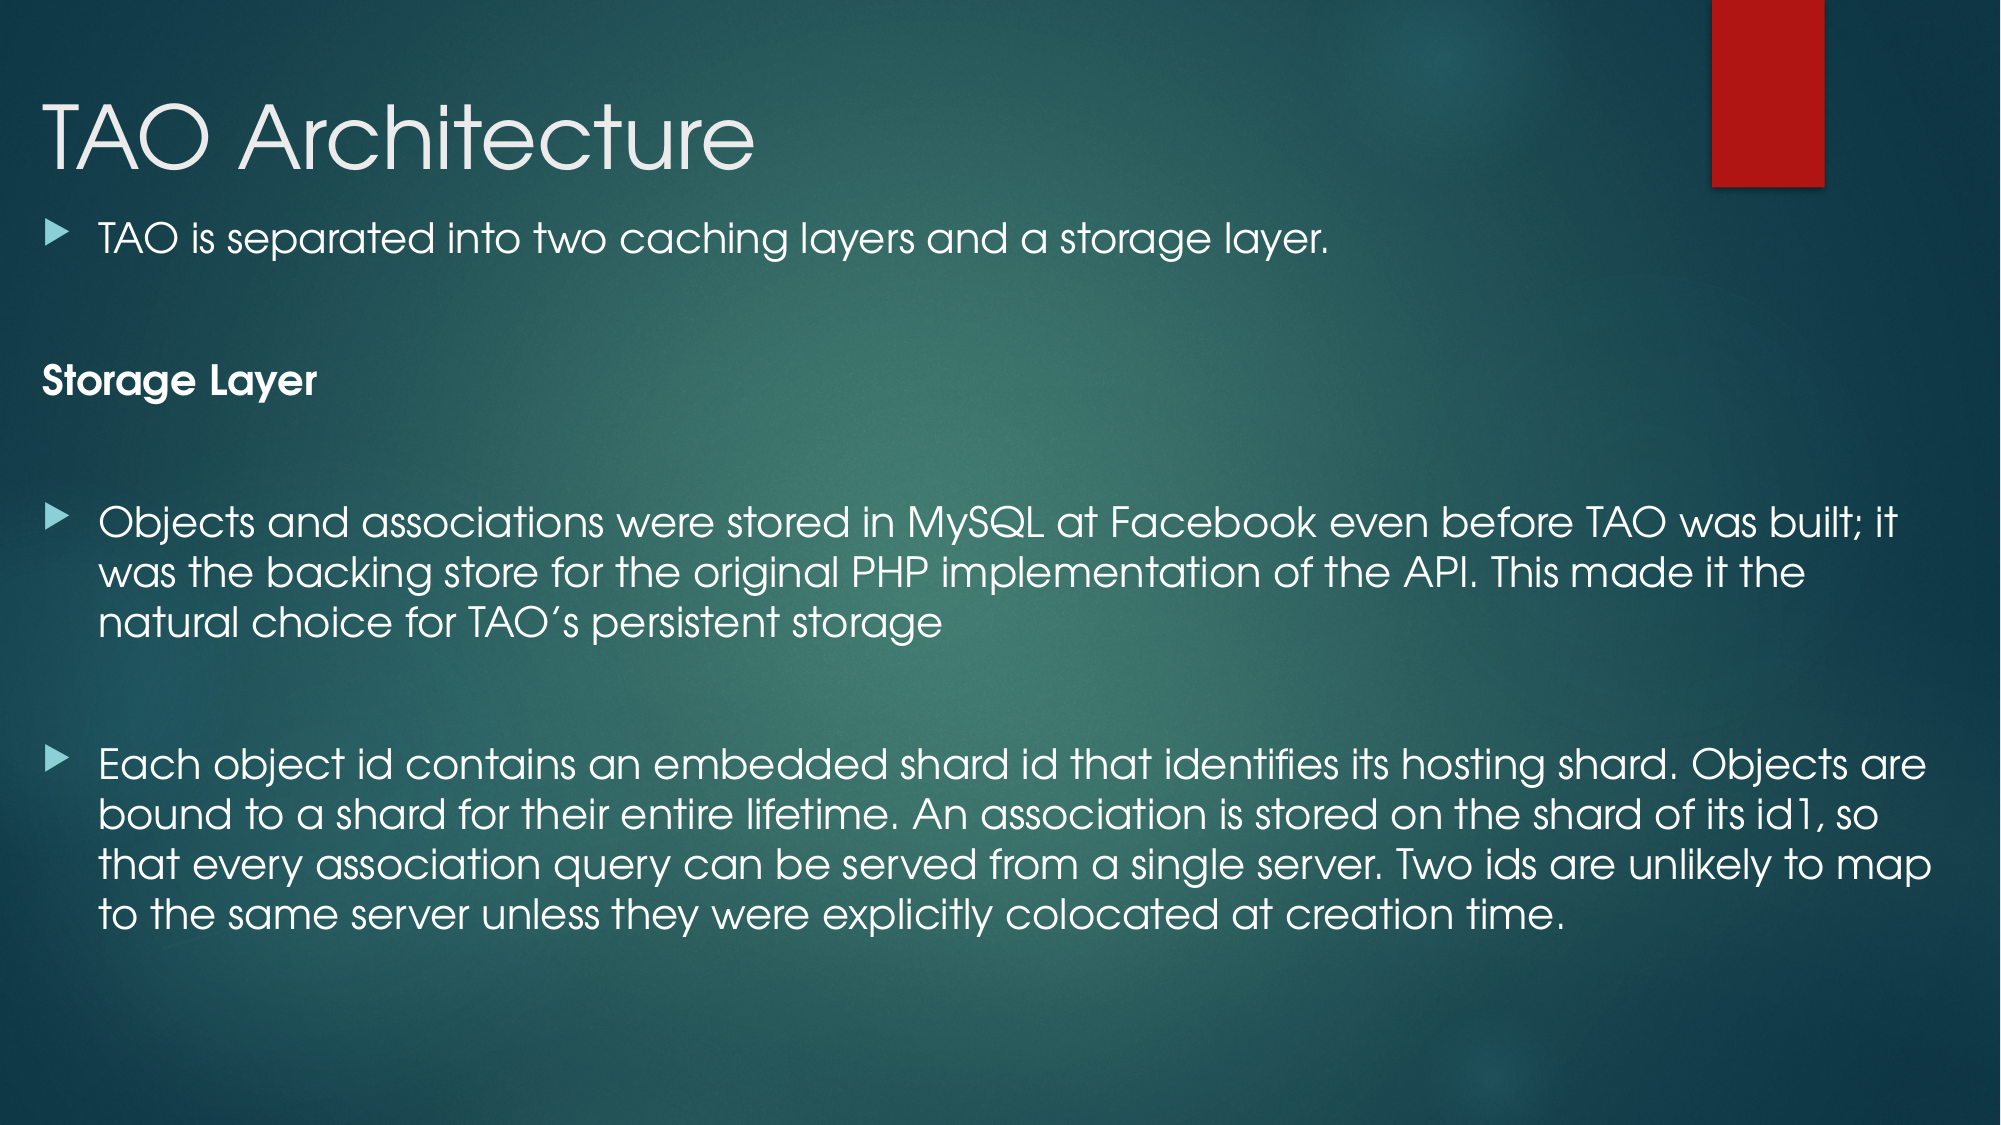

# TAO Architecture
TAO is separated into two caching layers and a storage layer.

Storage Layer

Objects and associations were stored in MySQL at Facebook even before TAO was built; it was the backing store for the original PHP implementation of the API. This made it the natural choice for TAO’s persistent storage

Each object id contains an embedded shard id that identifies its hosting shard. Objects are bound to a shard for their entire lifetime. An association is stored on the shard of its id1, so that every association query can be served from a single server. Two ids are unlikely to map to the same server unless they were explicitly colocated at creation time.